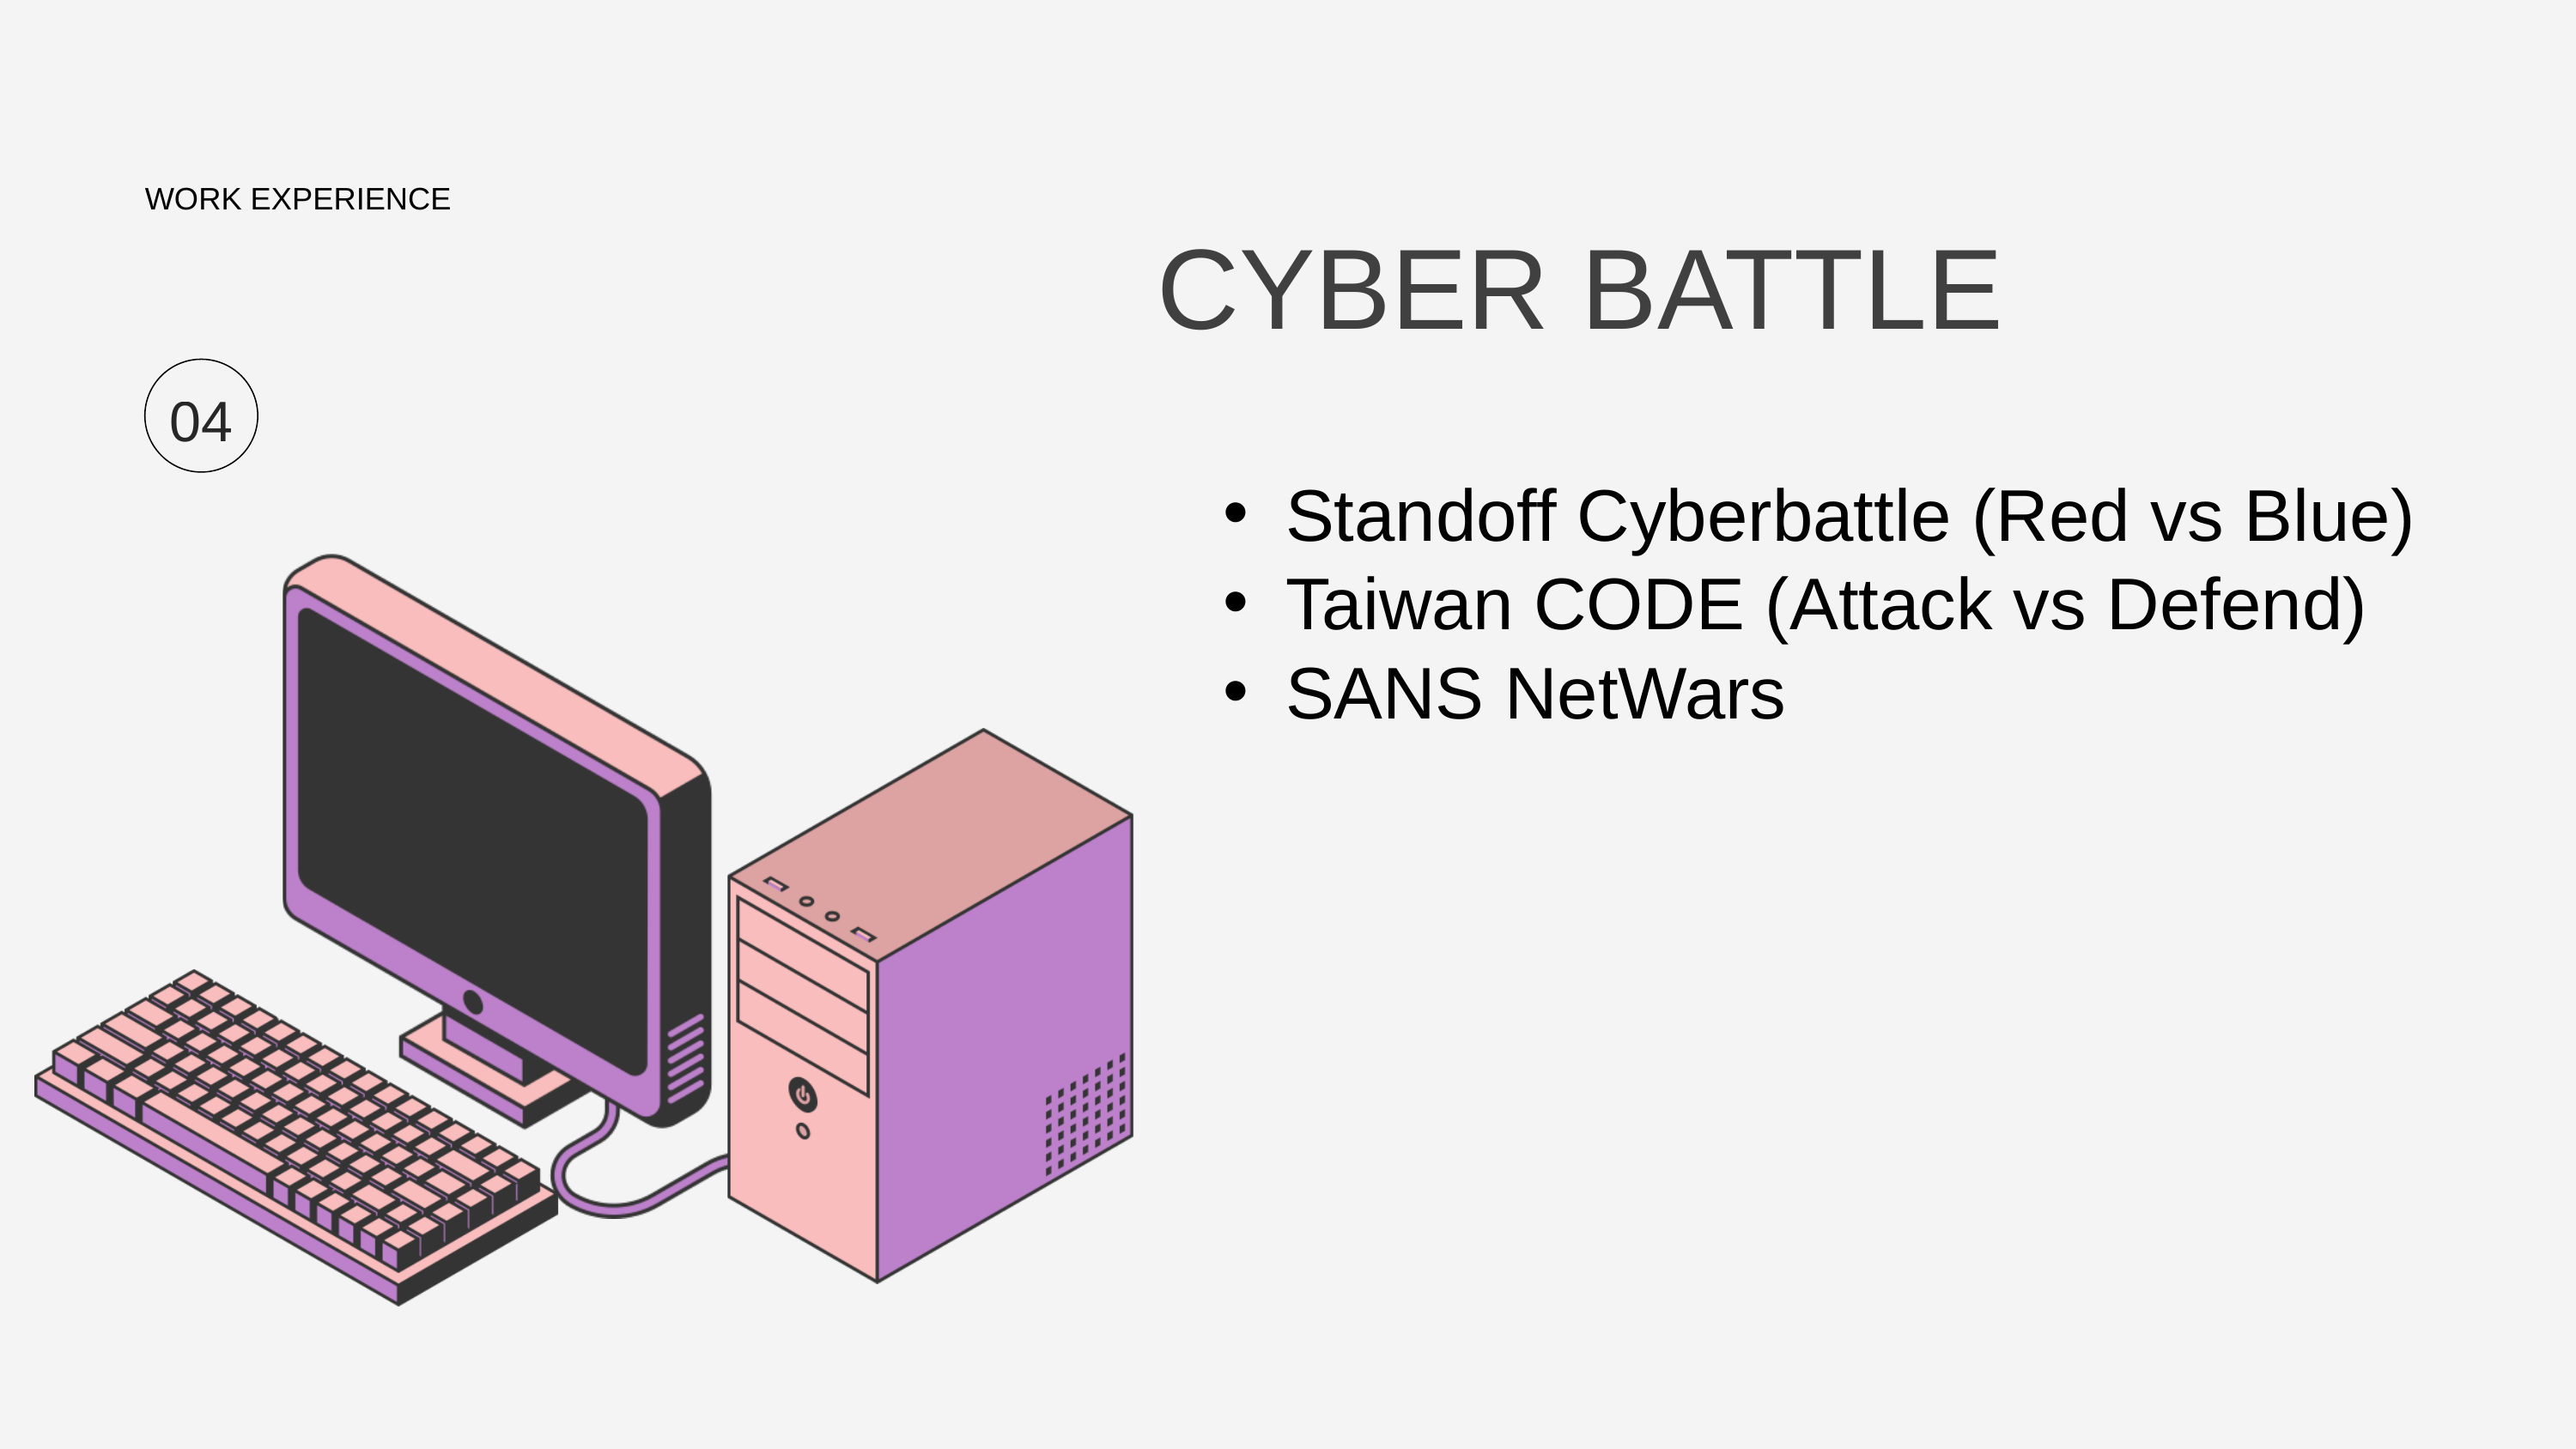

WORK EXPERIENCE
CYBER BATTLE

04
Standoff Cyberbattle (Red vs Blue)
Taiwan CODE (Attack vs Defend)
SANS NetWars